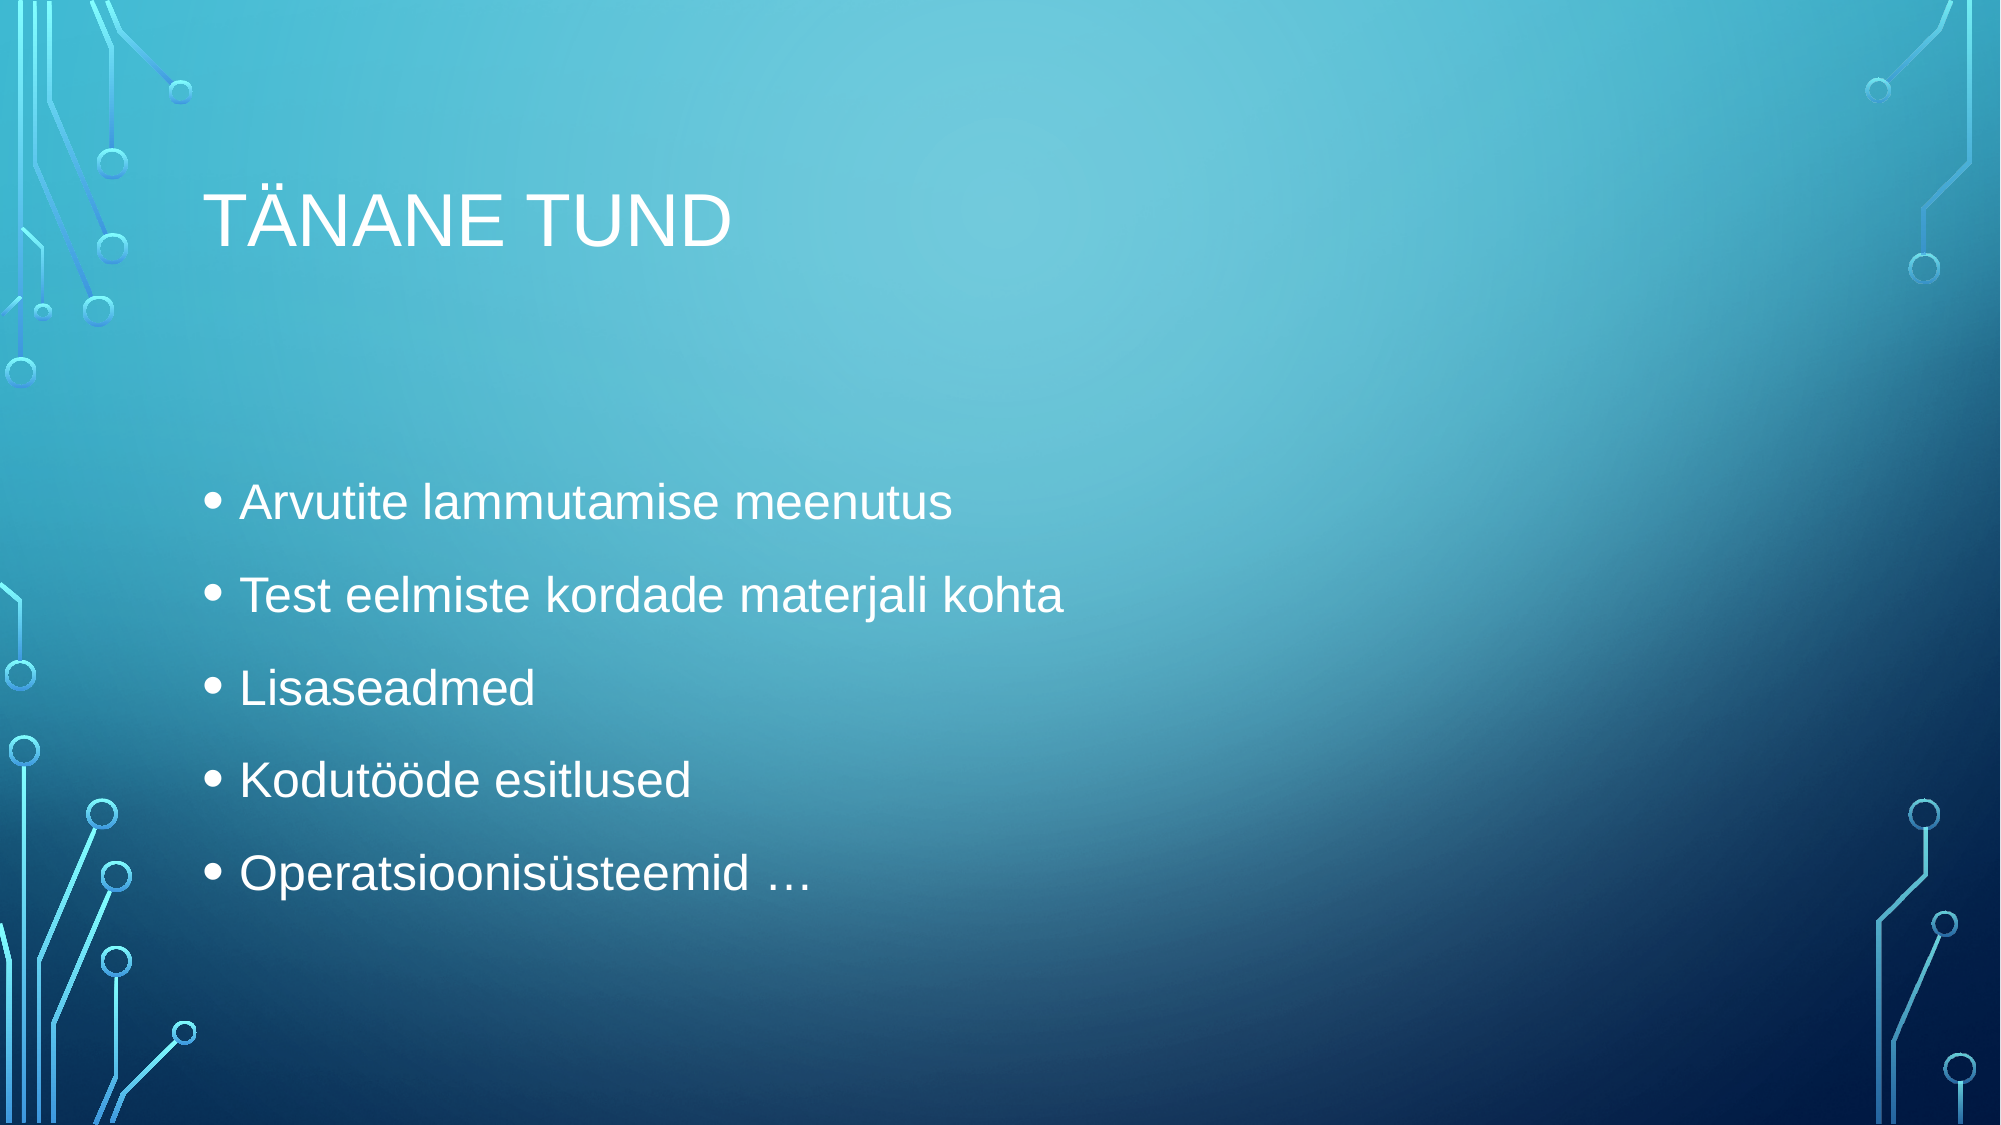

# Tänane tund

Arvutite lammutamise meenutus
Test eelmiste kordade materjali kohta
Lisaseadmed
Kodutööde esitlused
Operatsioonisüsteemid …